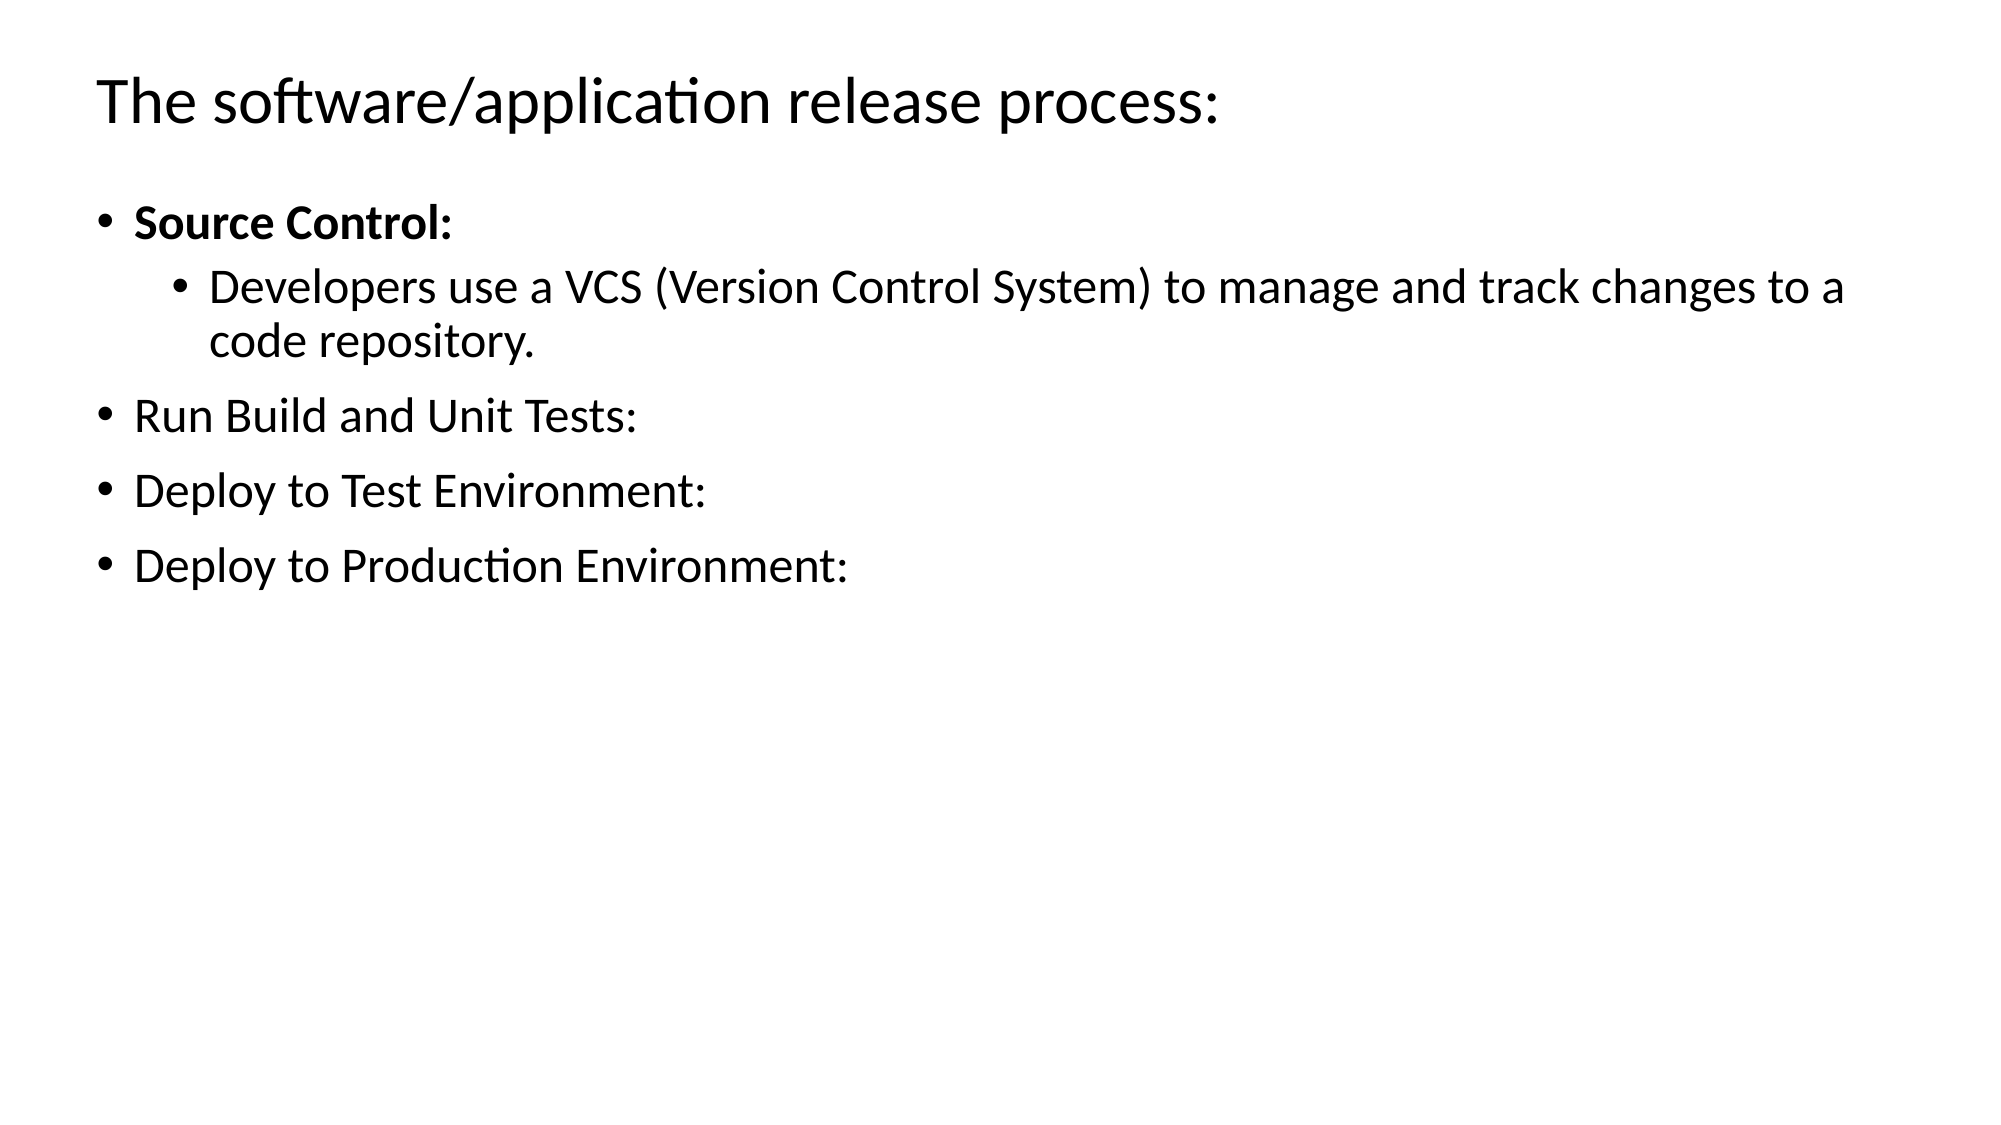

# The software/application release process:
Source Control:
Developers use a VCS (Version Control System) to manage and track changes to a code repository.
Run Build and Unit Tests:
Deploy to Test Environment:
Deploy to Production Environment: